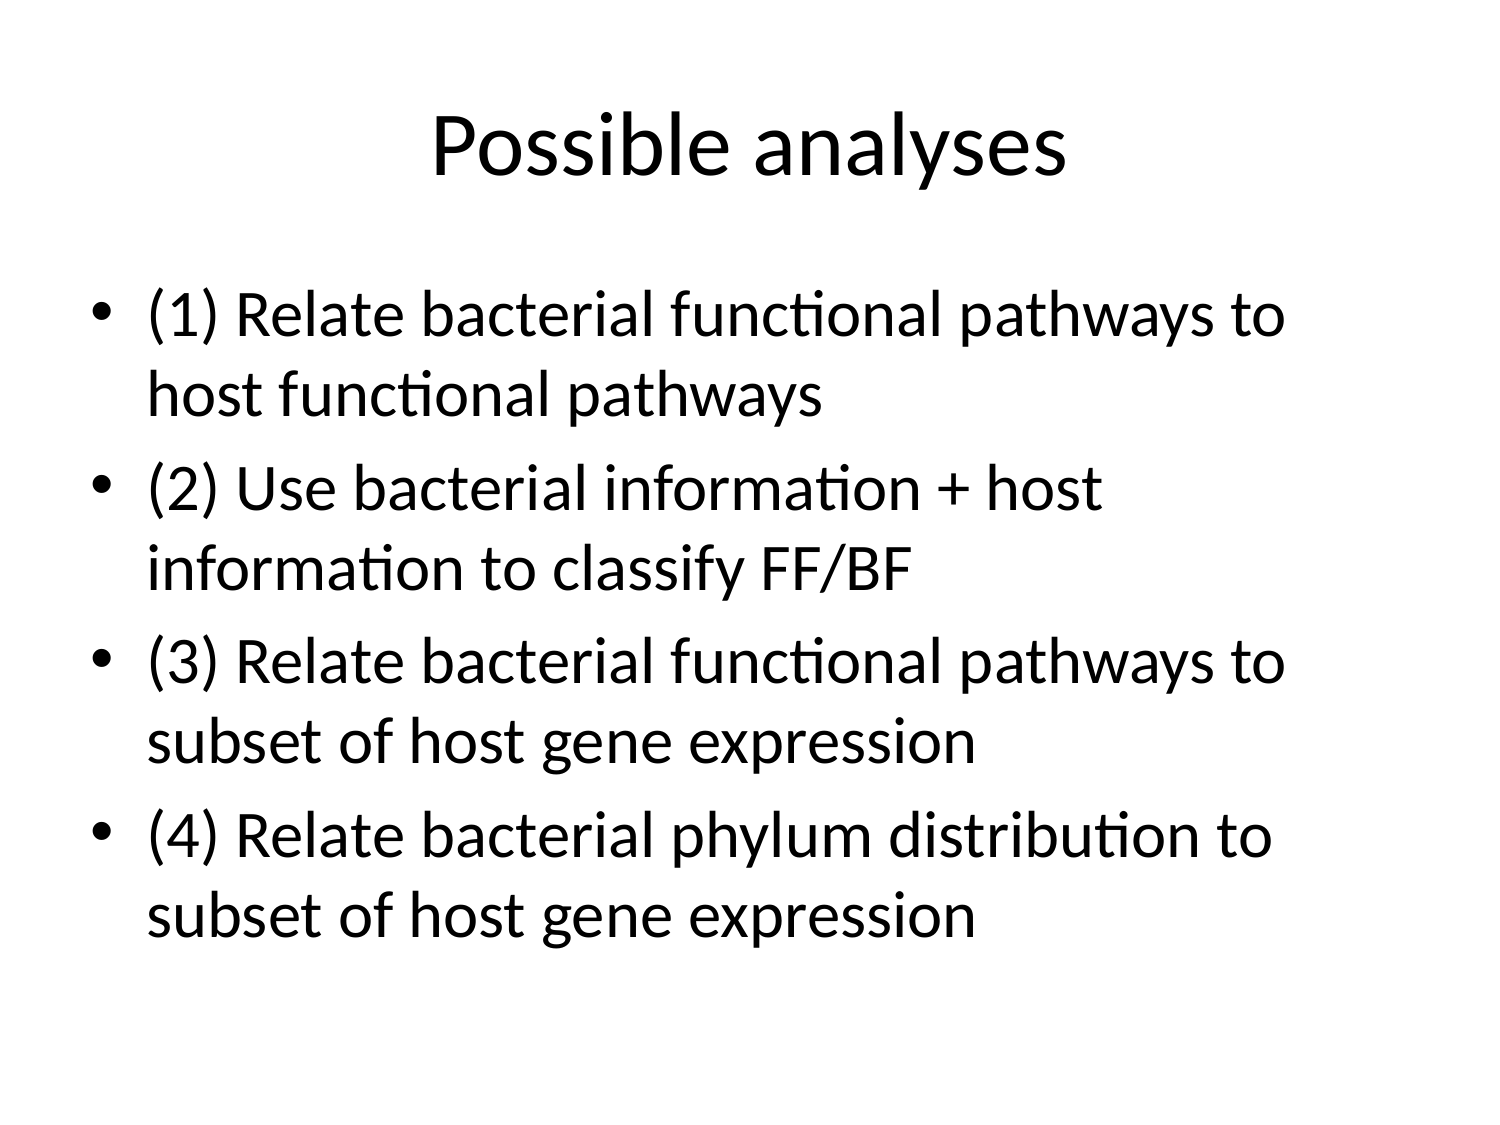

# Possible analyses
(1) Relate bacterial functional pathways to host functional pathways
(2) Use bacterial information + host information to classify FF/BF
(3) Relate bacterial functional pathways to subset of host gene expression
(4) Relate bacterial phylum distribution to subset of host gene expression